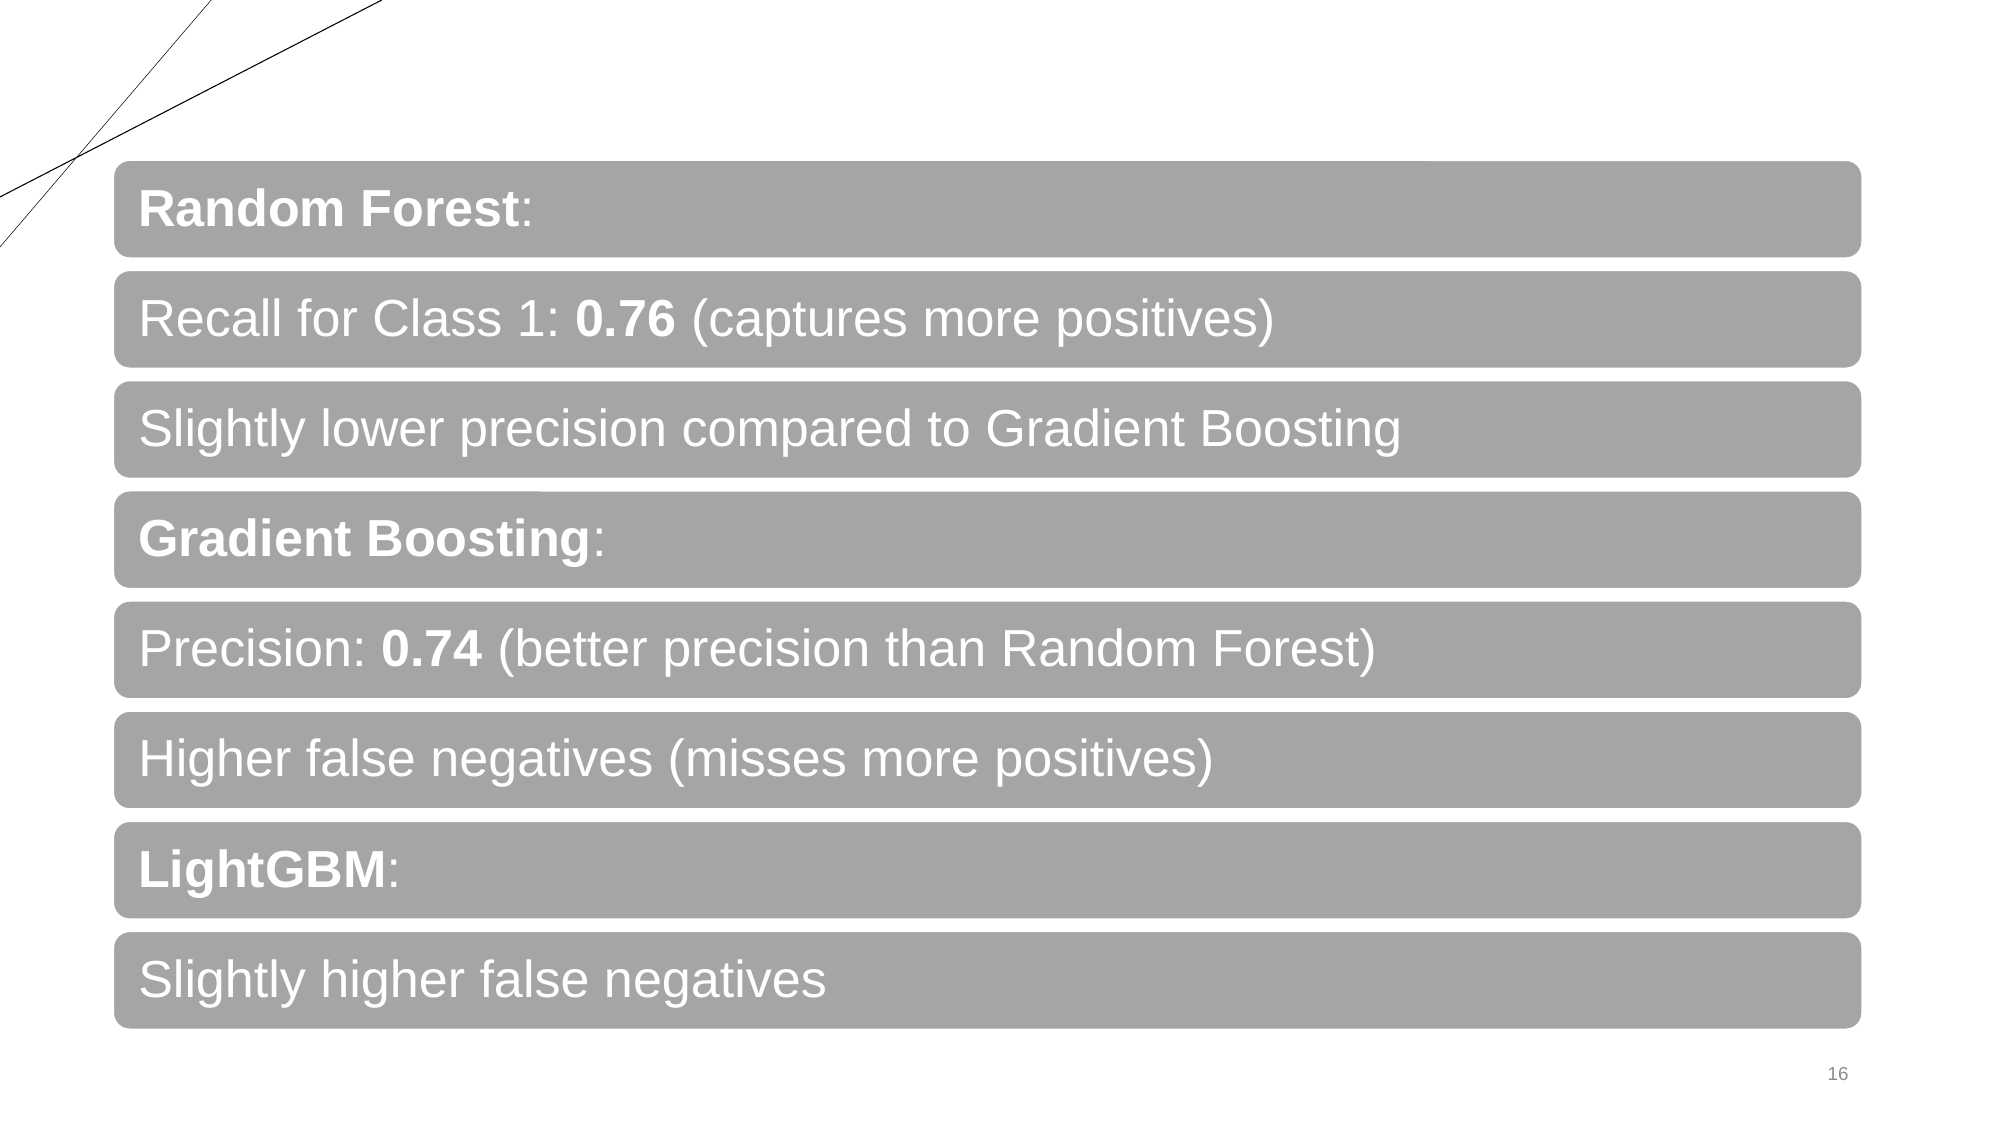

Random Forest:
Recall for Class 1: 0.76 (captures more positives)
Slightly lower precision compared to Gradient Boosting
Gradient Boosting:
Precision: 0.74 (better precision than Random Forest)
Higher false negatives (misses more positives)
LightGBM:
Slightly higher false negatives
16